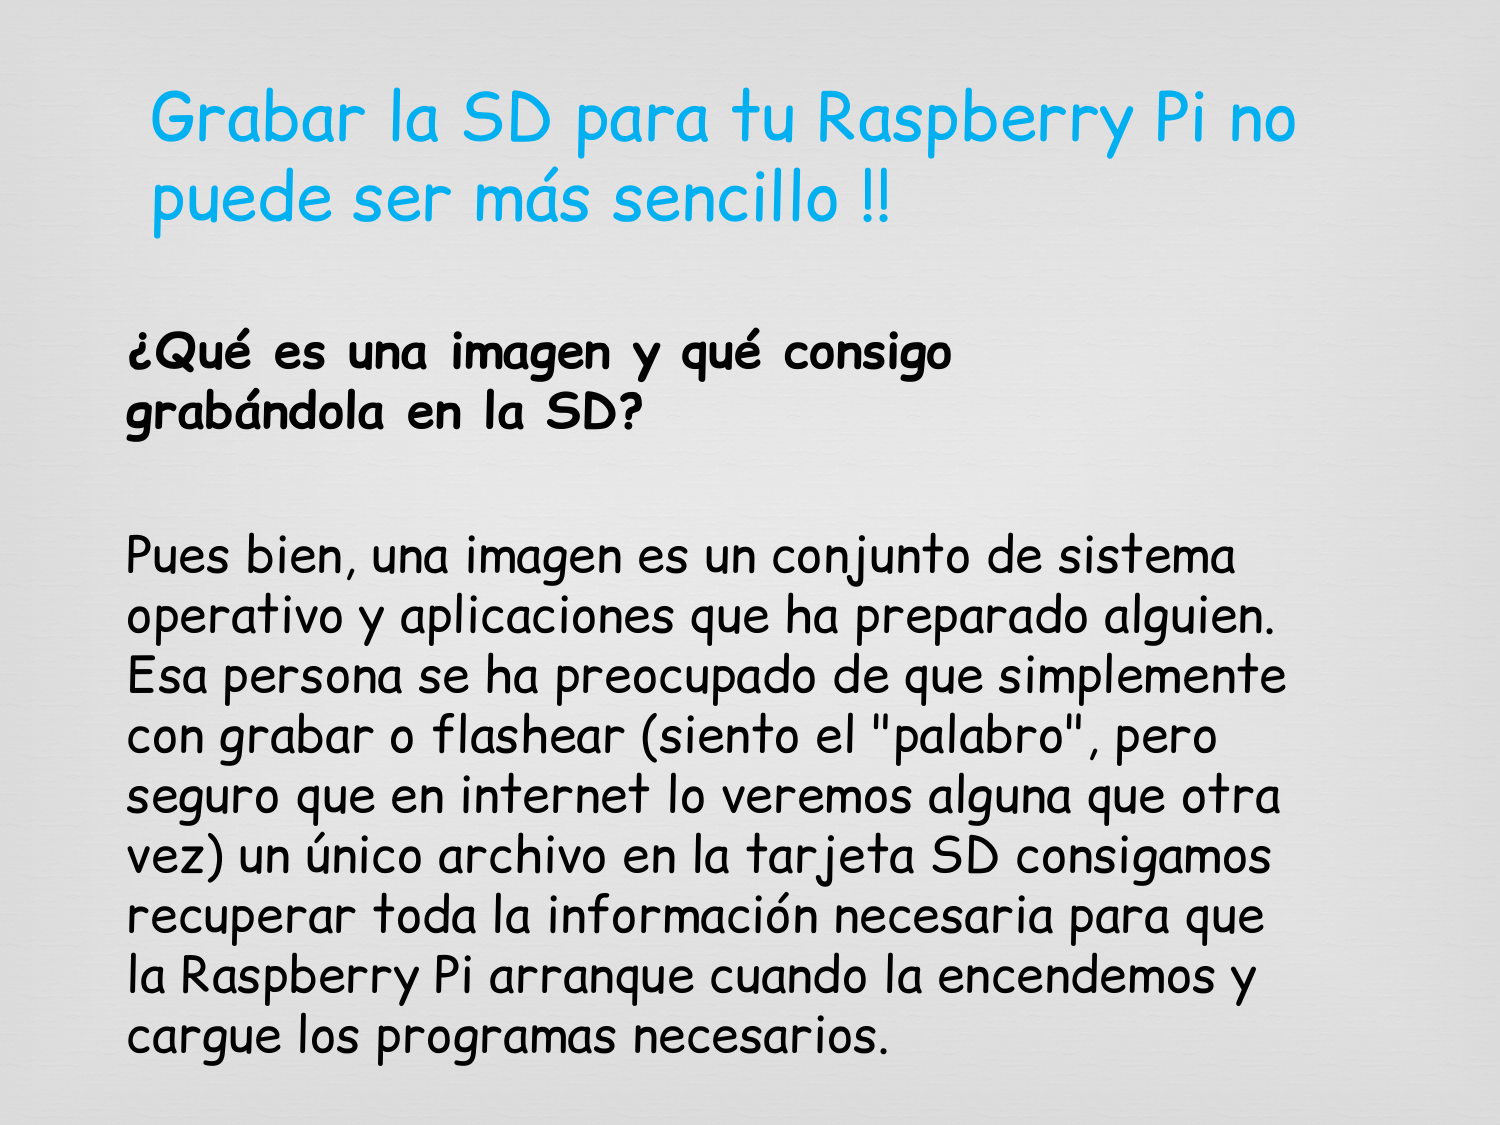

Grabar la SD para tu Raspberry Pi no puede ser más sencillo !!
¿Qué es una imagen y qué consigo grabándola en la SD?
Pues bien, una imagen es un conjunto de sistema operativo y aplicaciones que ha preparado alguien. Esa persona se ha preocupado de que simplemente con grabar o flashear (siento el "palabro", pero seguro que en internet lo veremos alguna que otra vez) un único archivo en la tarjeta SD consigamos recuperar toda la información necesaria para que la Raspberry Pi arranque cuando la encendemos y cargue los programas necesarios.